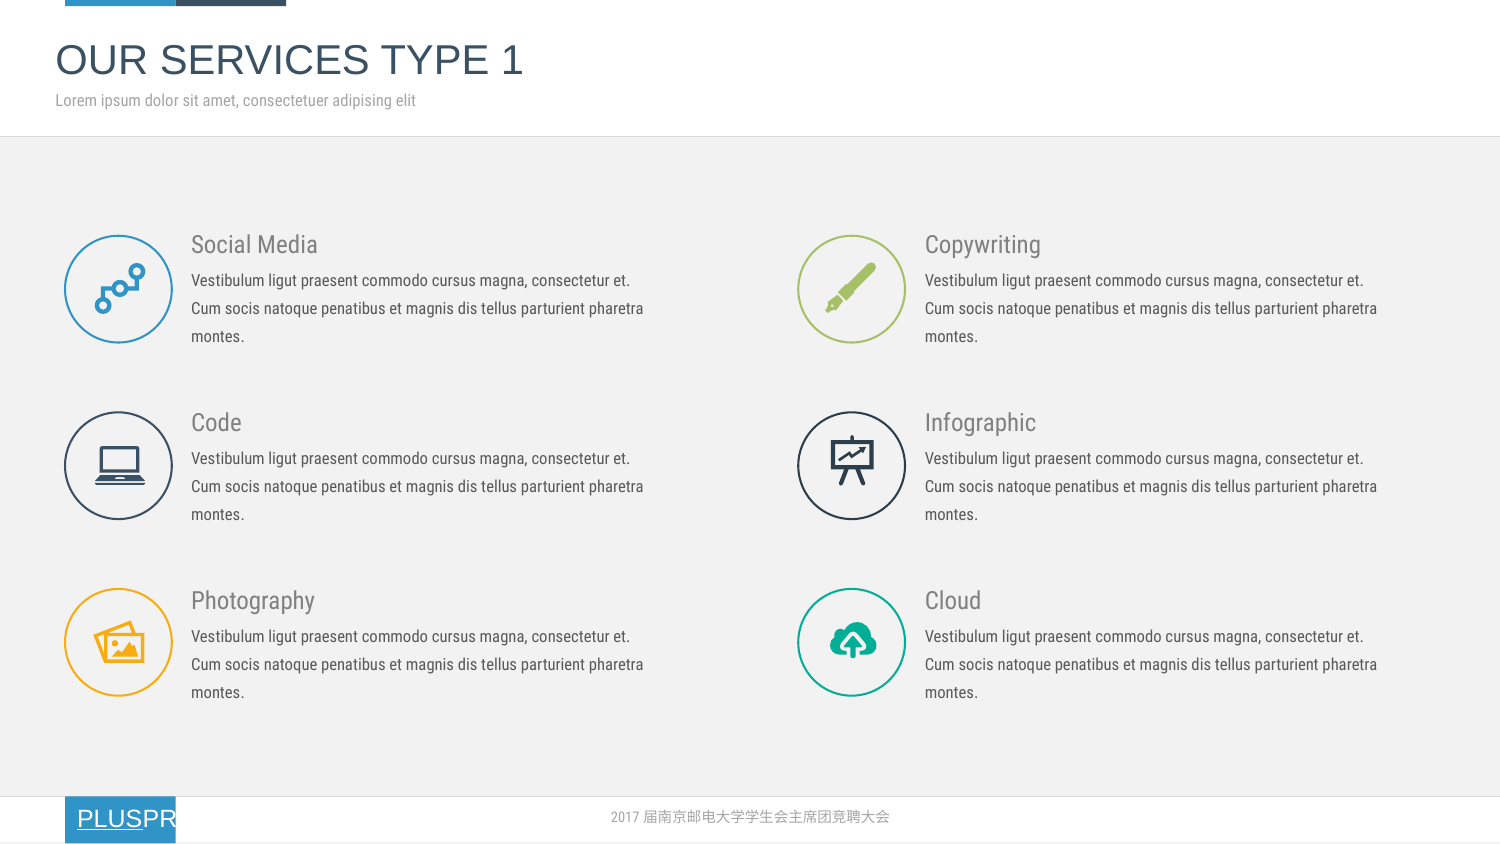

# OUR SERVICES TYPE 1
Lorem ipsum dolor sit amet, consectetuer adipising elit
Social Media
Vestibulum ligut praesent commodo cursus magna, consectetur et. Cum socis natoque penatibus et magnis dis tellus parturient pharetra montes.
Copywriting
Vestibulum ligut praesent commodo cursus magna, consectetur et. Cum socis natoque penatibus et magnis dis tellus parturient pharetra montes.

Code
Vestibulum ligut praesent commodo cursus magna, consectetur et. Cum socis natoque penatibus et magnis dis tellus parturient pharetra montes.
Infographic
Vestibulum ligut praesent commodo cursus magna, consectetur et. Cum socis natoque penatibus et magnis dis tellus parturient pharetra montes.

Photography
Vestibulum ligut praesent commodo cursus magna, consectetur et. Cum socis natoque penatibus et magnis dis tellus parturient pharetra montes.
Cloud
Vestibulum ligut praesent commodo cursus magna, consectetur et. Cum socis natoque penatibus et magnis dis tellus parturient pharetra montes.